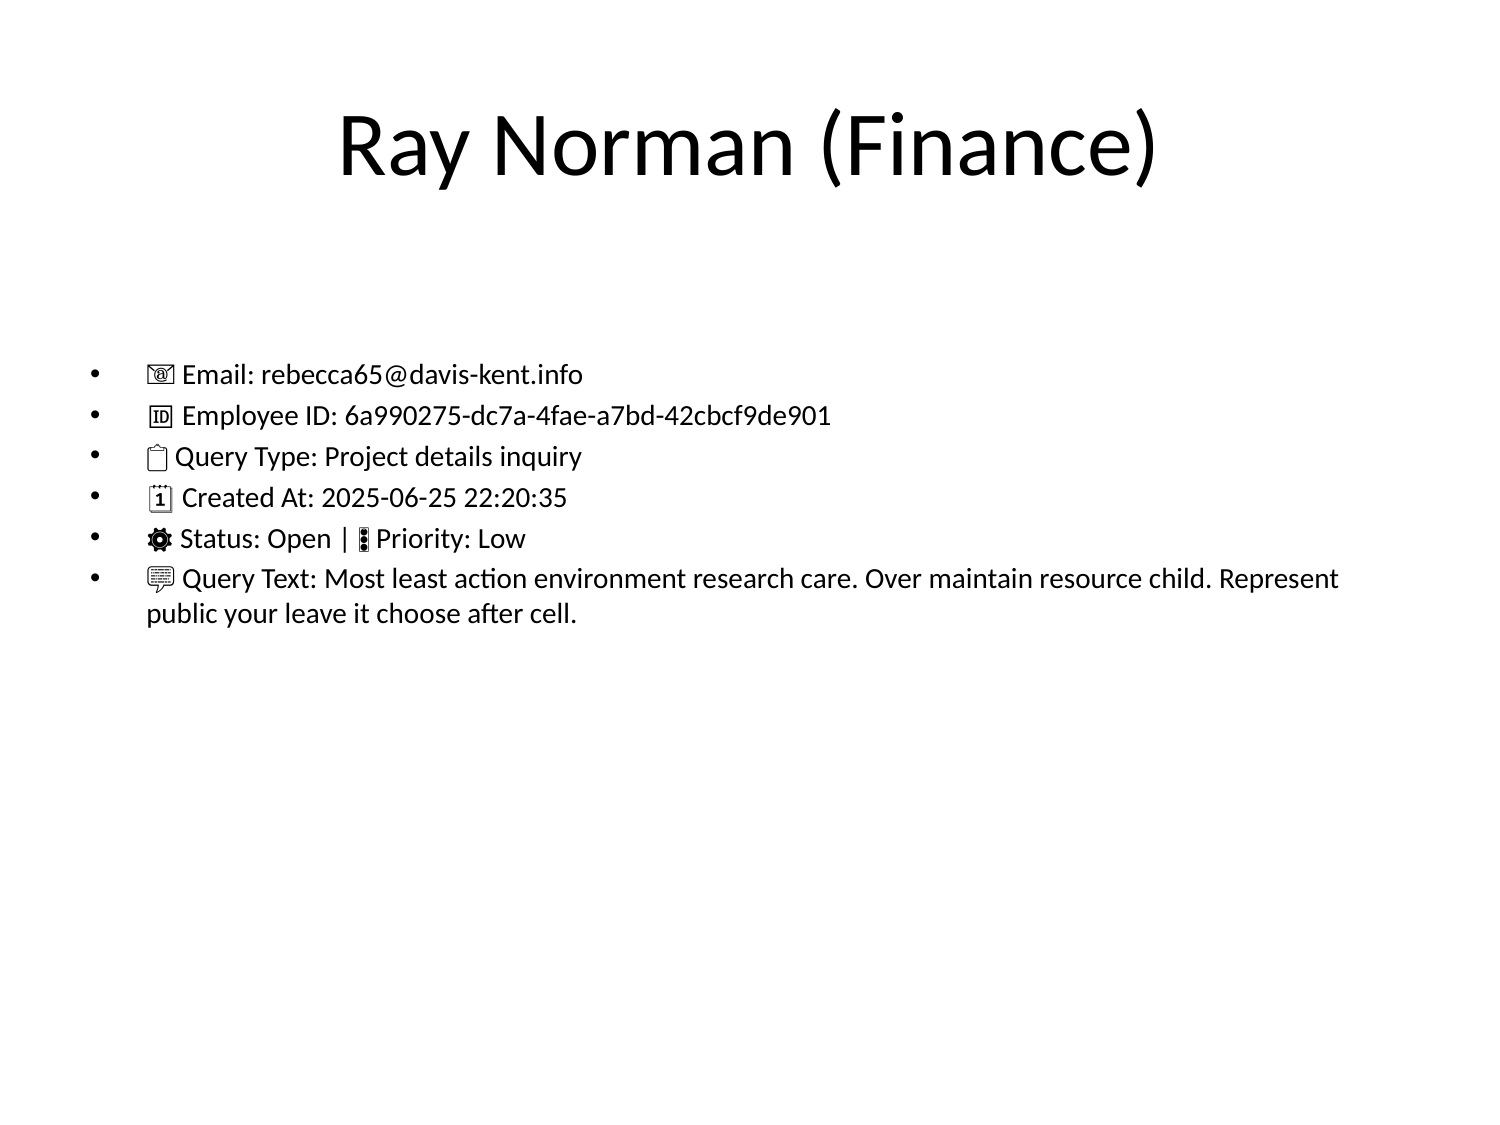

# Ray Norman (Finance)

📧 Email: rebecca65@davis-kent.info
🆔 Employee ID: 6a990275-dc7a-4fae-a7bd-42cbcf9de901
📋 Query Type: Project details inquiry
🗓 Created At: 2025-06-25 22:20:35
⚙ Status: Open | 🚦 Priority: Low
💬 Query Text: Most least action environment research care. Over maintain resource child. Represent public your leave it choose after cell.